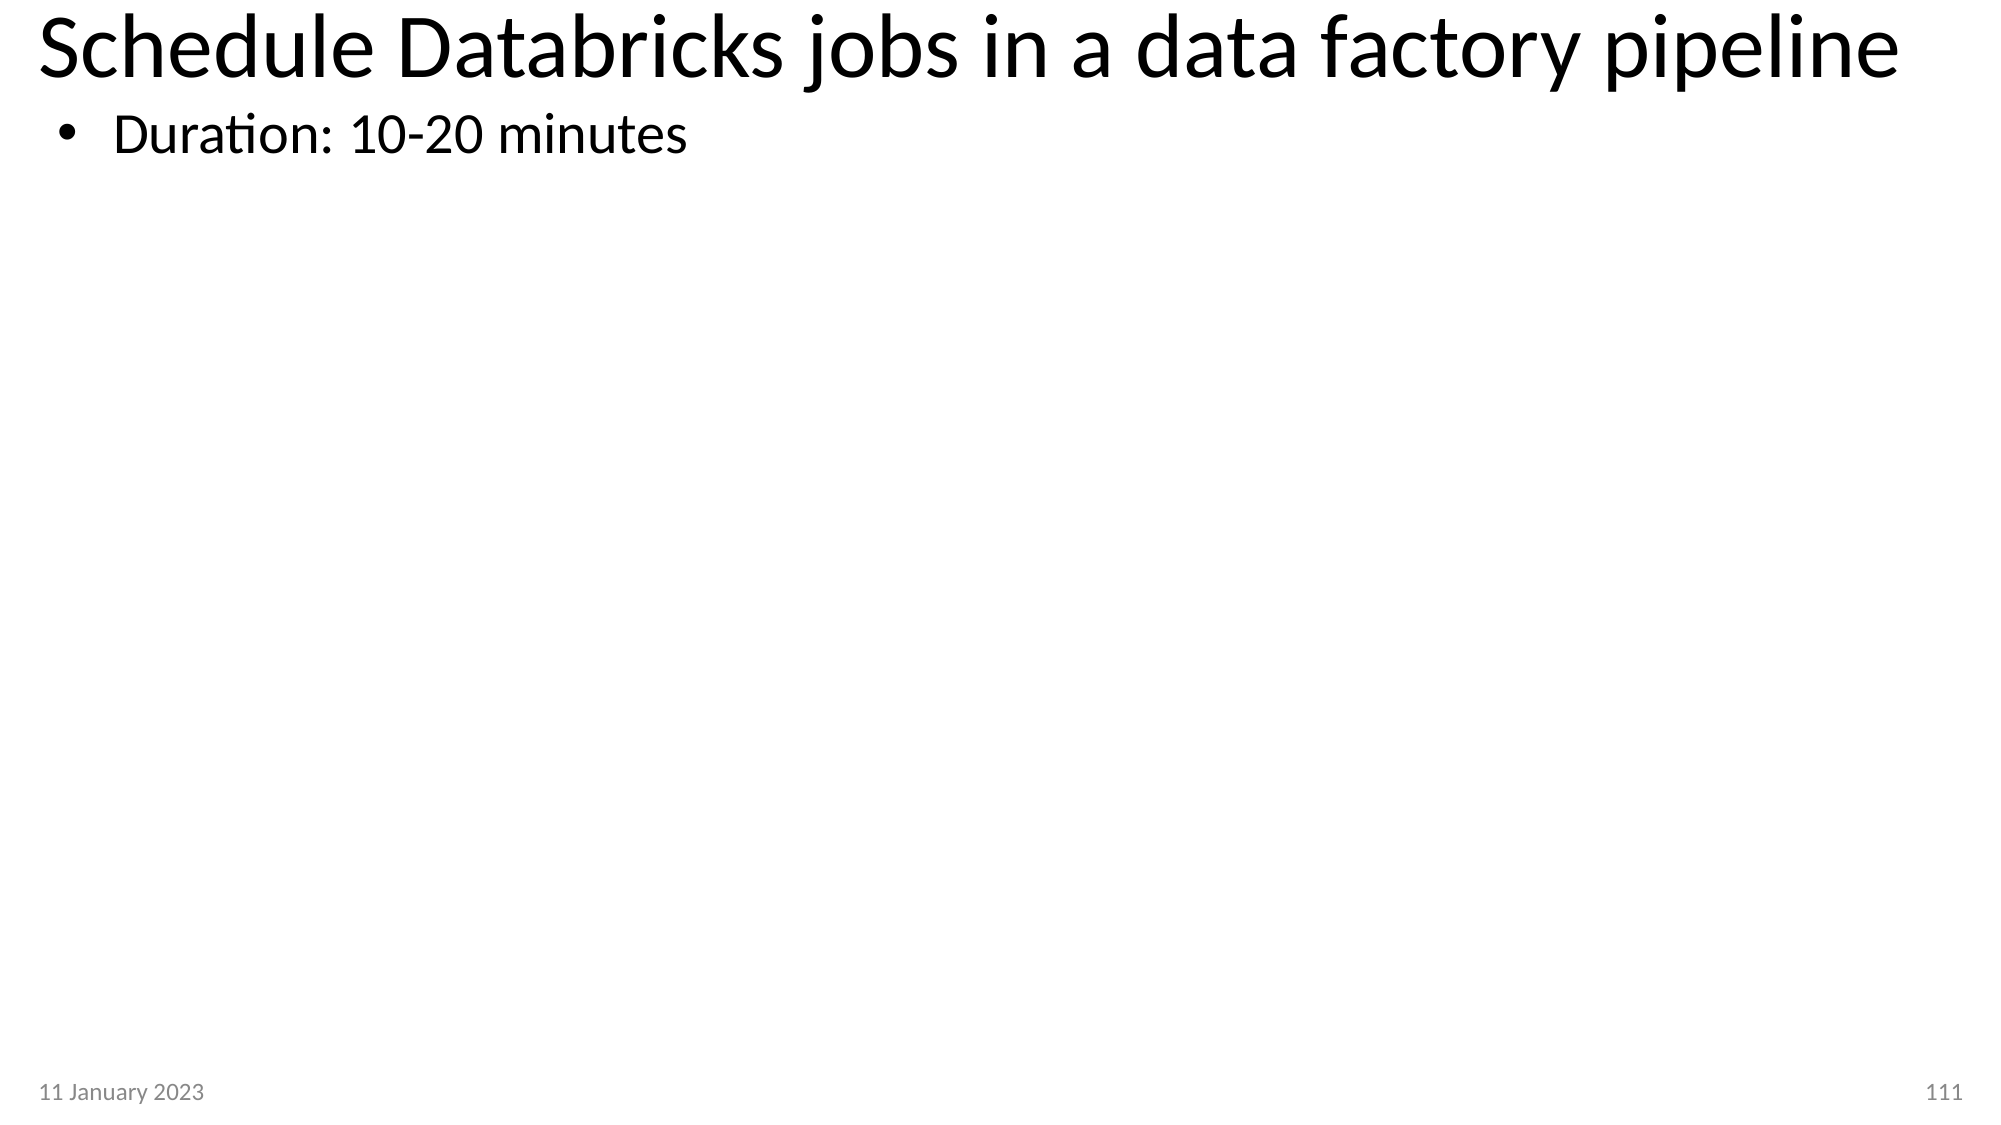

# Schedule Databricks jobs in a data factory pipeline
Duration: 10-20 minutes
11 January 2023
111